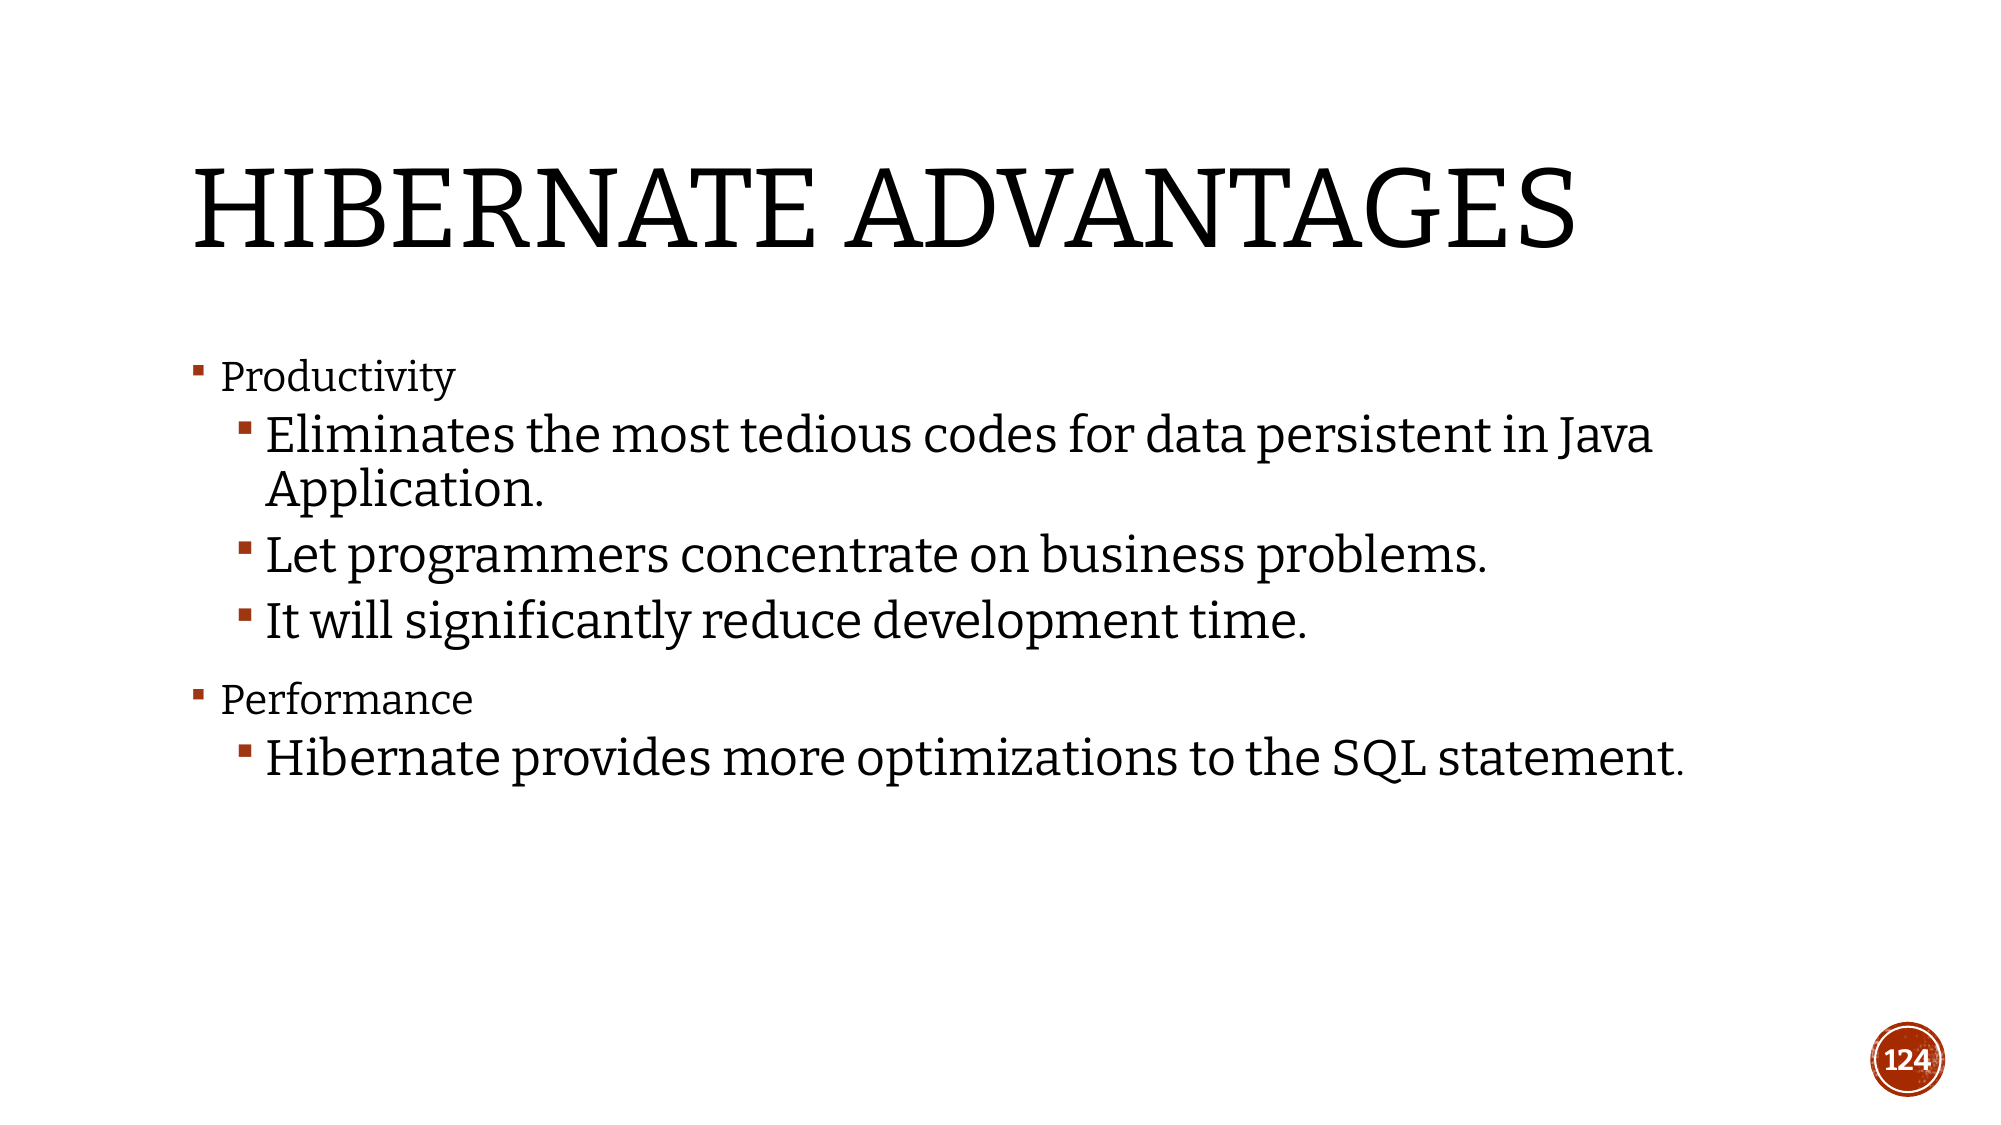

# Hibernate Advantages
Productivity
Eliminates the most tedious codes for data persistent in Java Application.
Let programmers concentrate on business problems.
It will significantly reduce development time.
Performance
Hibernate provides more optimizations to the SQL statement.

124